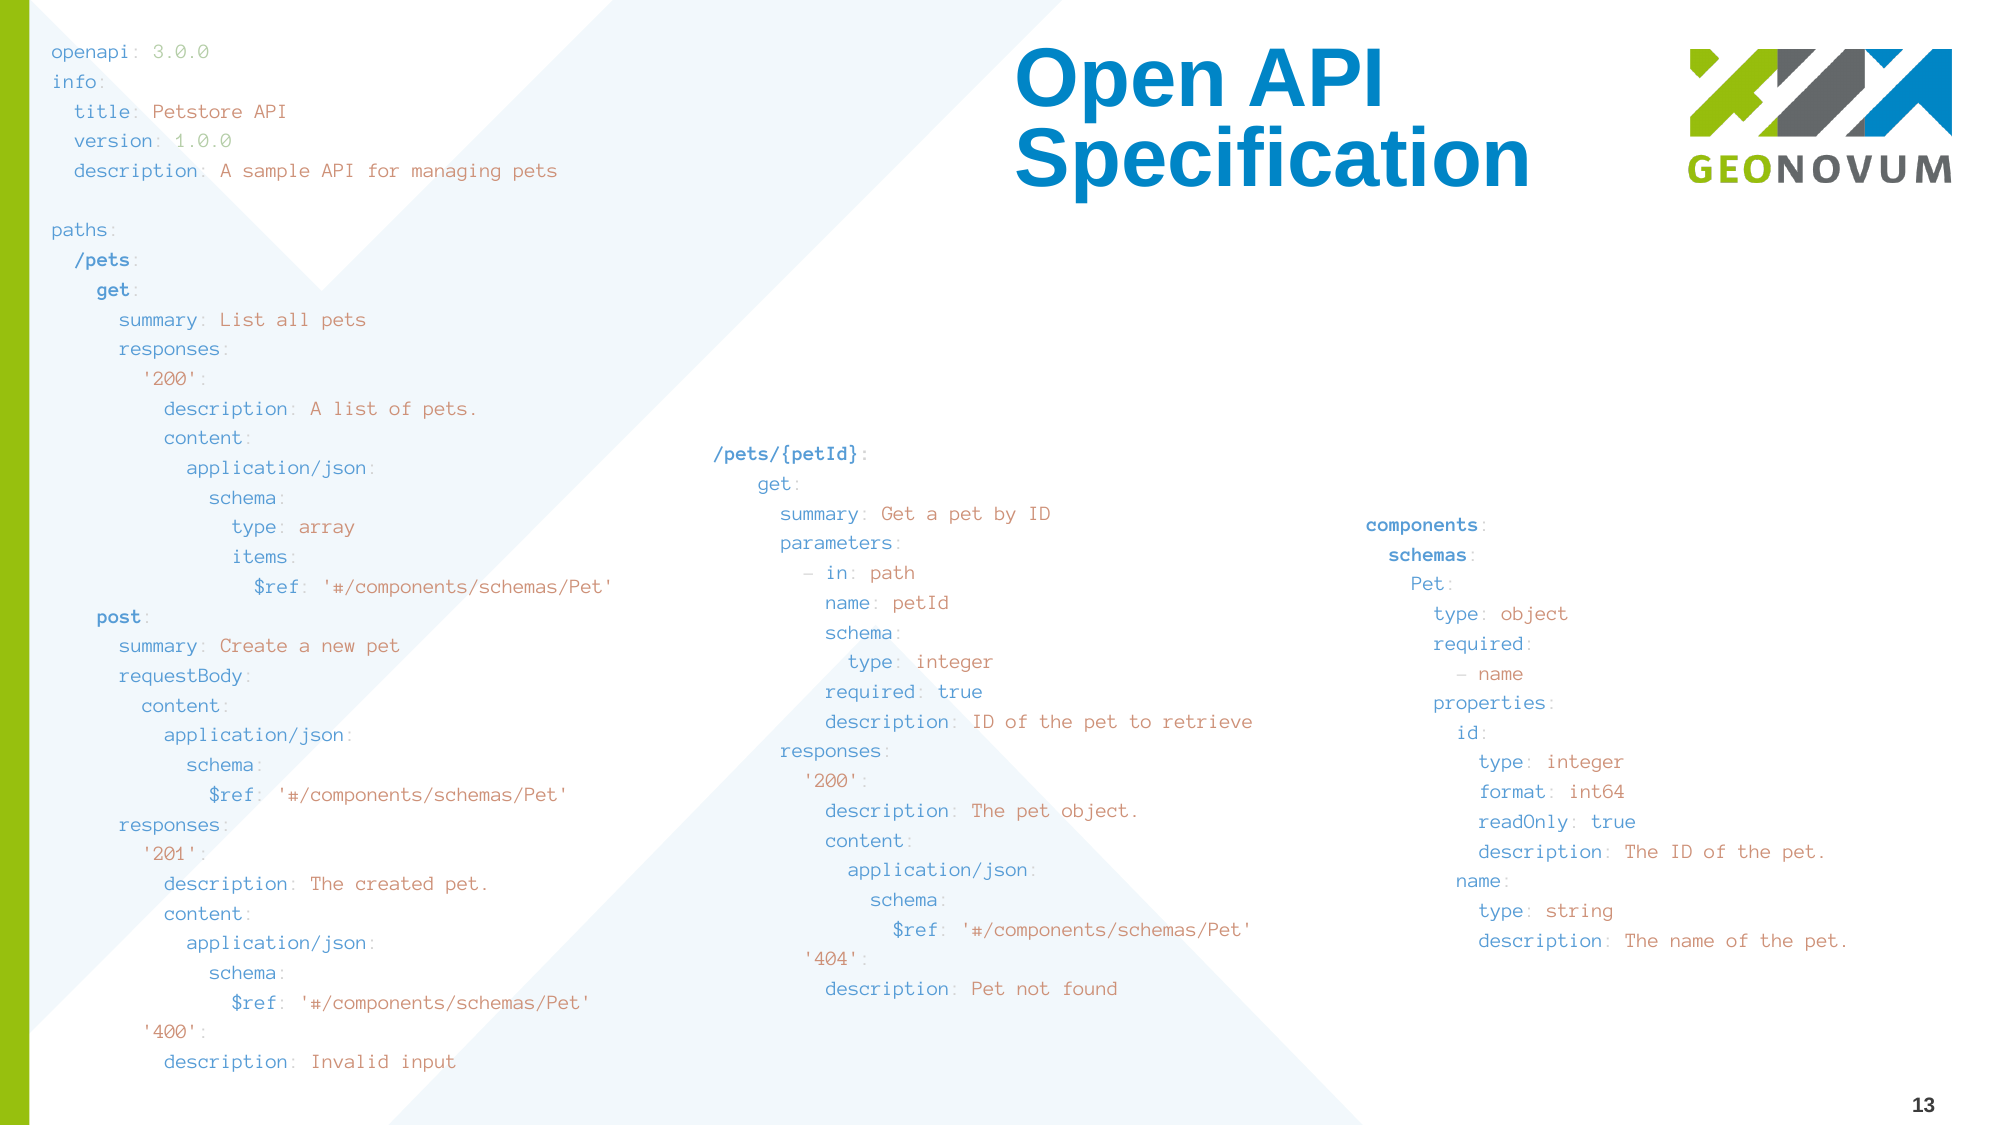

# Open API Specification
openapi: 3.0.0
info:
  title: Petstore API
  version: 1.0.0
  description: A sample API for managing pets
paths:
  /pets:
    get:
      summary: List all pets
      responses:
        '200':
          description: A list of pets.
          content:
            application/json:
              schema:
                type: array
                items:
                  $ref: '#/components/schemas/Pet'
    post:
      summary: Create a new pet
      requestBody:
        content:
          application/json:
            schema:
              $ref: '#/components/schemas/Pet'
      responses:
        '201':
          description: The created pet.
          content:
            application/json:
              schema:
                $ref: '#/components/schemas/Pet'
        '400':
          description: Invalid input

/pets/{petId}:
    get:
      summary: Get a pet by ID
      parameters:
        - in: path
          name: petId
          schema:
            type: integer
          required: true
          description: ID of the pet to retrieve
      responses:
        '200':
          description: The pet object.
          content:
            application/json:
              schema:
                $ref: '#/components/schemas/Pet'
        '404':
          description: Pet not found

components:
  schemas:
    Pet:
      type: object
      required:
        - name
      properties:
        id:
          type: integer
          format: int64
          readOnly: true
          description: The ID of the pet.
        name:
          type: string
          description: The name of the pet.
13